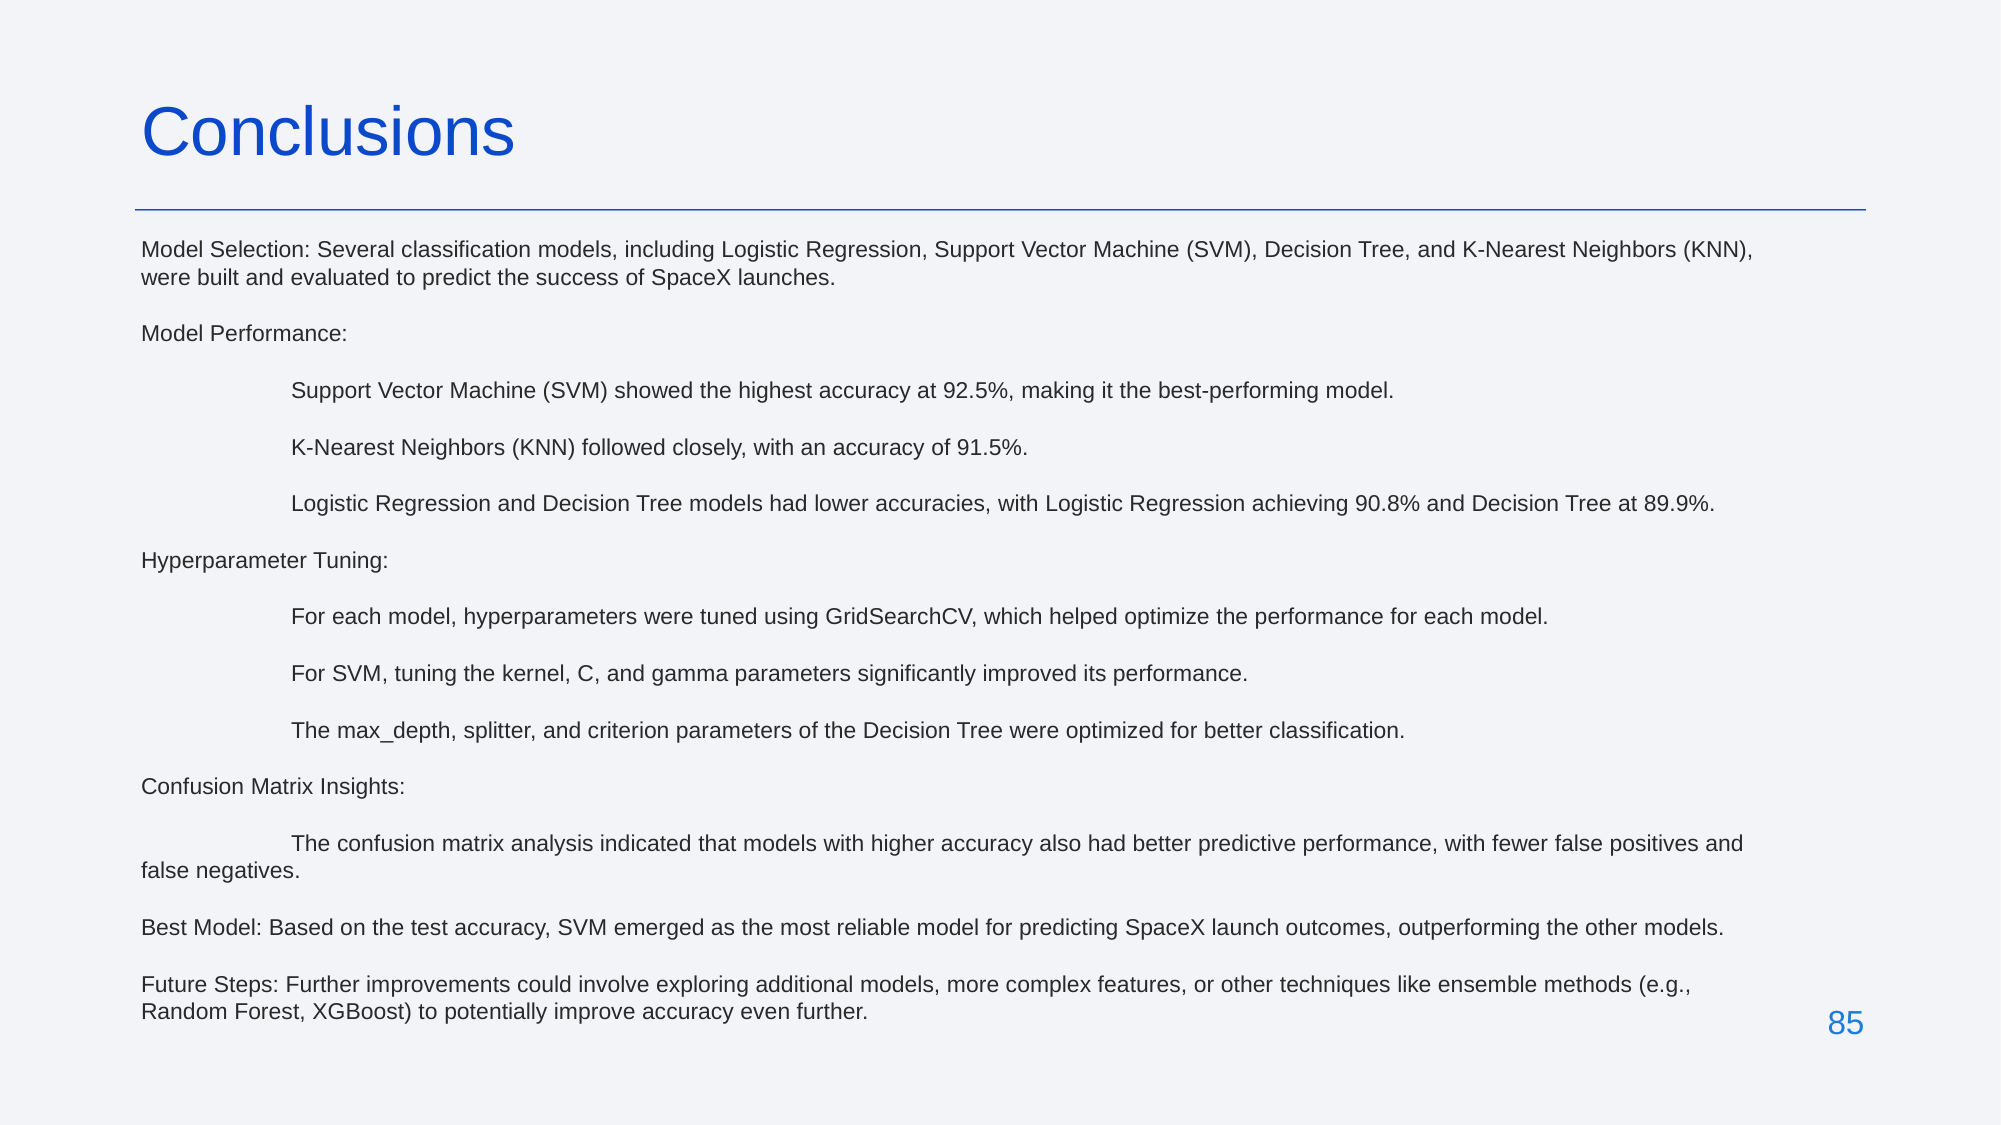

Conclusions
Model Selection: Several classification models, including Logistic Regression, Support Vector Machine (SVM), Decision Tree, and K-Nearest Neighbors (KNN), were built and evaluated to predict the success of SpaceX launches.
Model Performance:
	Support Vector Machine (SVM) showed the highest accuracy at 92.5%, making it the best-performing model.
	K-Nearest Neighbors (KNN) followed closely, with an accuracy of 91.5%.
	Logistic Regression and Decision Tree models had lower accuracies, with Logistic Regression achieving 90.8% and Decision Tree at 89.9%.
Hyperparameter Tuning:
	For each model, hyperparameters were tuned using GridSearchCV, which helped optimize the performance for each model.
	For SVM, tuning the kernel, C, and gamma parameters significantly improved its performance.
	The max_depth, splitter, and criterion parameters of the Decision Tree were optimized for better classification.
Confusion Matrix Insights:
	The confusion matrix analysis indicated that models with higher accuracy also had better predictive performance, with fewer false positives and false negatives.
Best Model: Based on the test accuracy, SVM emerged as the most reliable model for predicting SpaceX launch outcomes, outperforming the other models.
Future Steps: Further improvements could involve exploring additional models, more complex features, or other techniques like ensemble methods (e.g., Random Forest, XGBoost) to potentially improve accuracy even further.
85